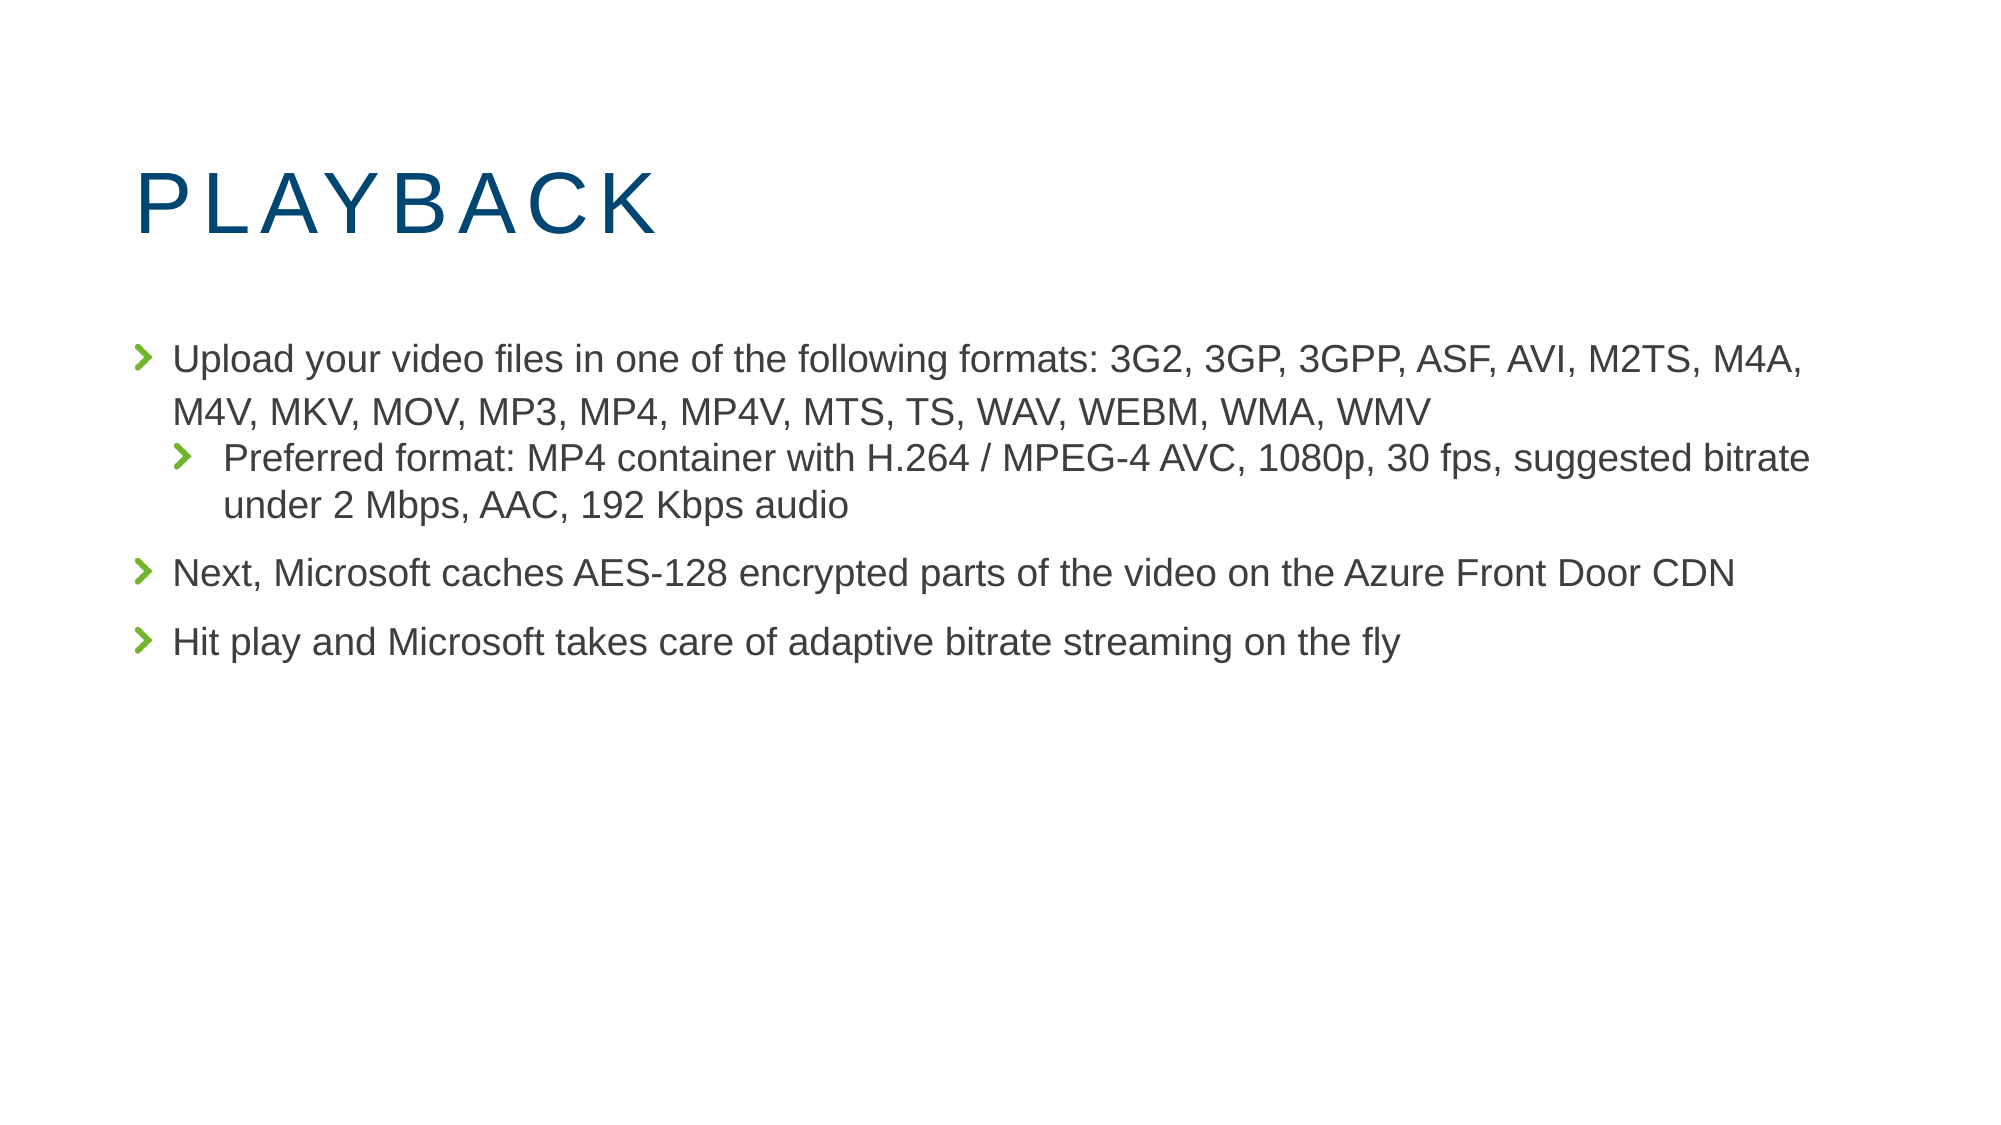

# playback
Upload your video files in one of the following formats: 3G2, 3GP, 3GPP, ASF, AVI, M2TS, M4A, M4V, MKV, MOV, MP3, MP4, MP4V, MTS, TS, WAV, WEBM, WMA, WMV
Preferred format: MP4 container with H.264 / MPEG-4 AVC, 1080p, 30 fps, suggested bitrate under 2 Mbps, AAC, 192 Kbps audio
Next, Microsoft caches AES-128 encrypted parts of the video on the Azure Front Door CDN
Hit play and Microsoft takes care of adaptive bitrate streaming on the fly